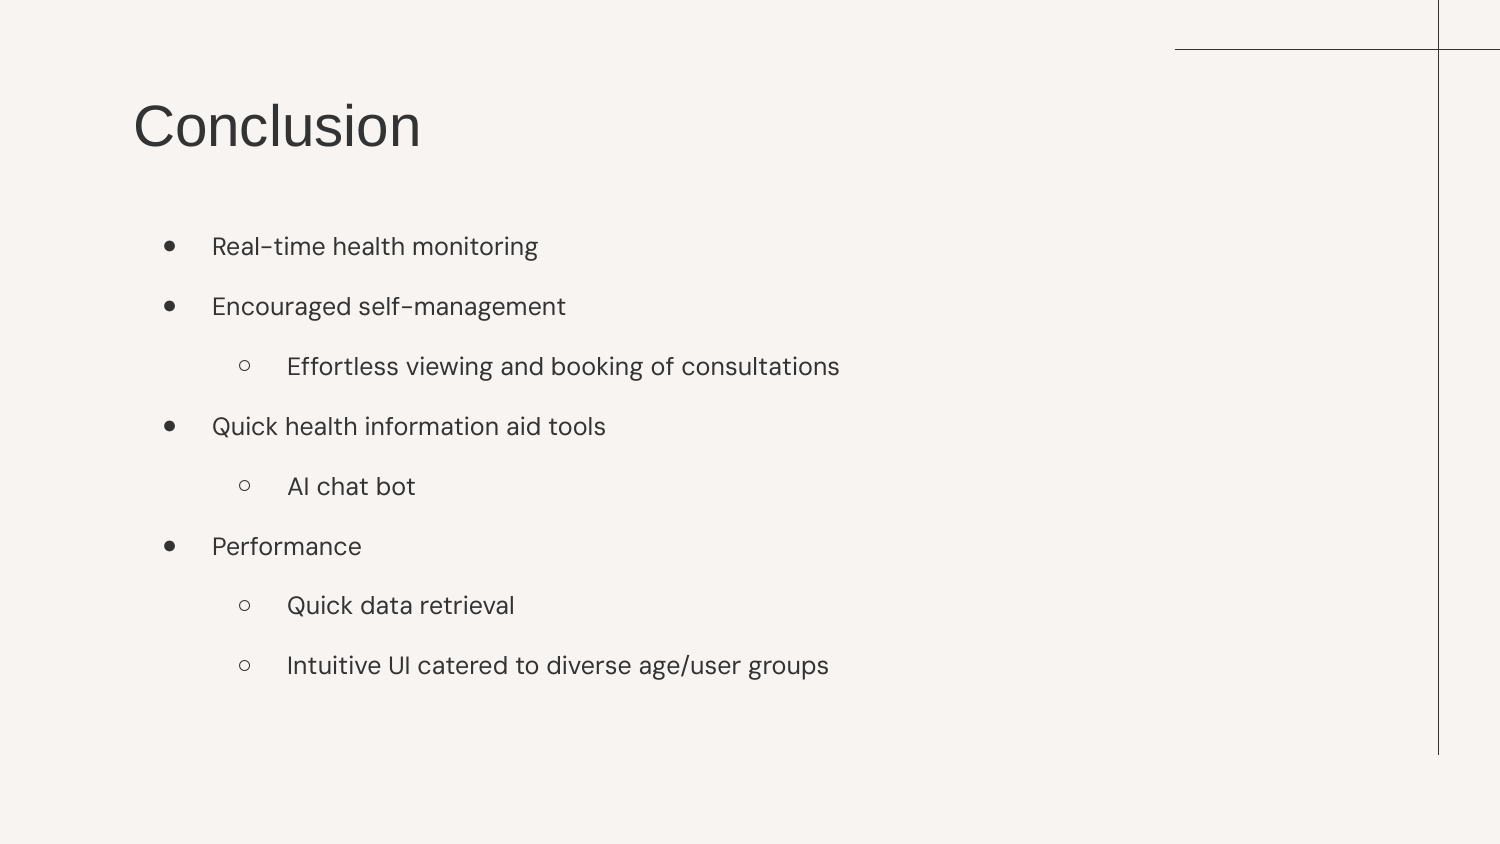

# Conclusion
Real-time health monitoring
Encouraged self-management
Effortless viewing and booking of consultations
Quick health information aid tools
AI chat bot
Performance
Quick data retrieval
Intuitive UI catered to diverse age/user groups